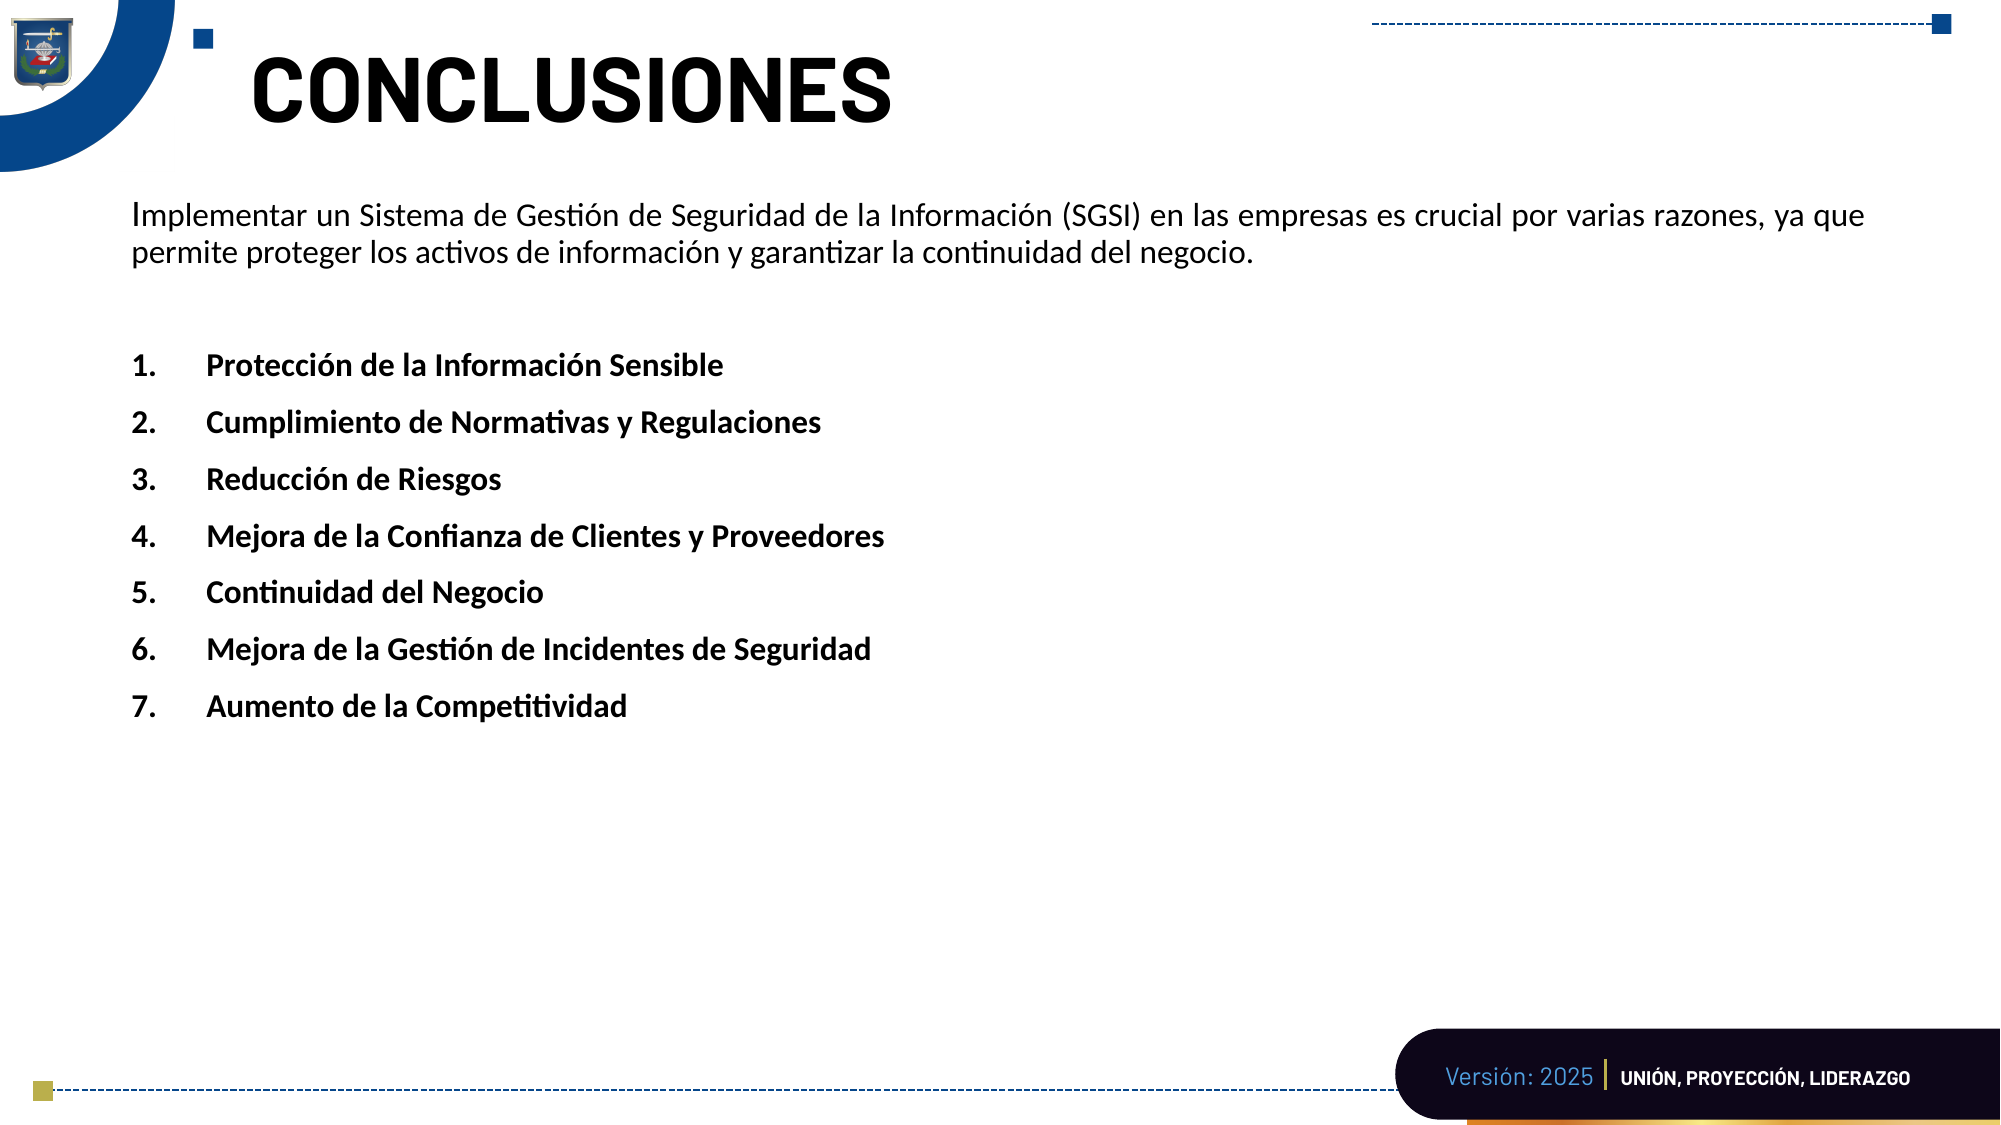

# CONCLUSIONES
Implementar un Sistema de Gestión de Seguridad de la Información (SGSI) en las empresas es crucial por varias razones, ya que permite proteger los activos de información y garantizar la continuidad del negocio.

Protección de la Información Sensible
Cumplimiento de Normativas y Regulaciones
Reducción de Riesgos
Mejora de la Confianza de Clientes y Proveedores
Continuidad del Negocio
Mejora de la Gestión de Incidentes de Seguridad
Aumento de la Competitividad